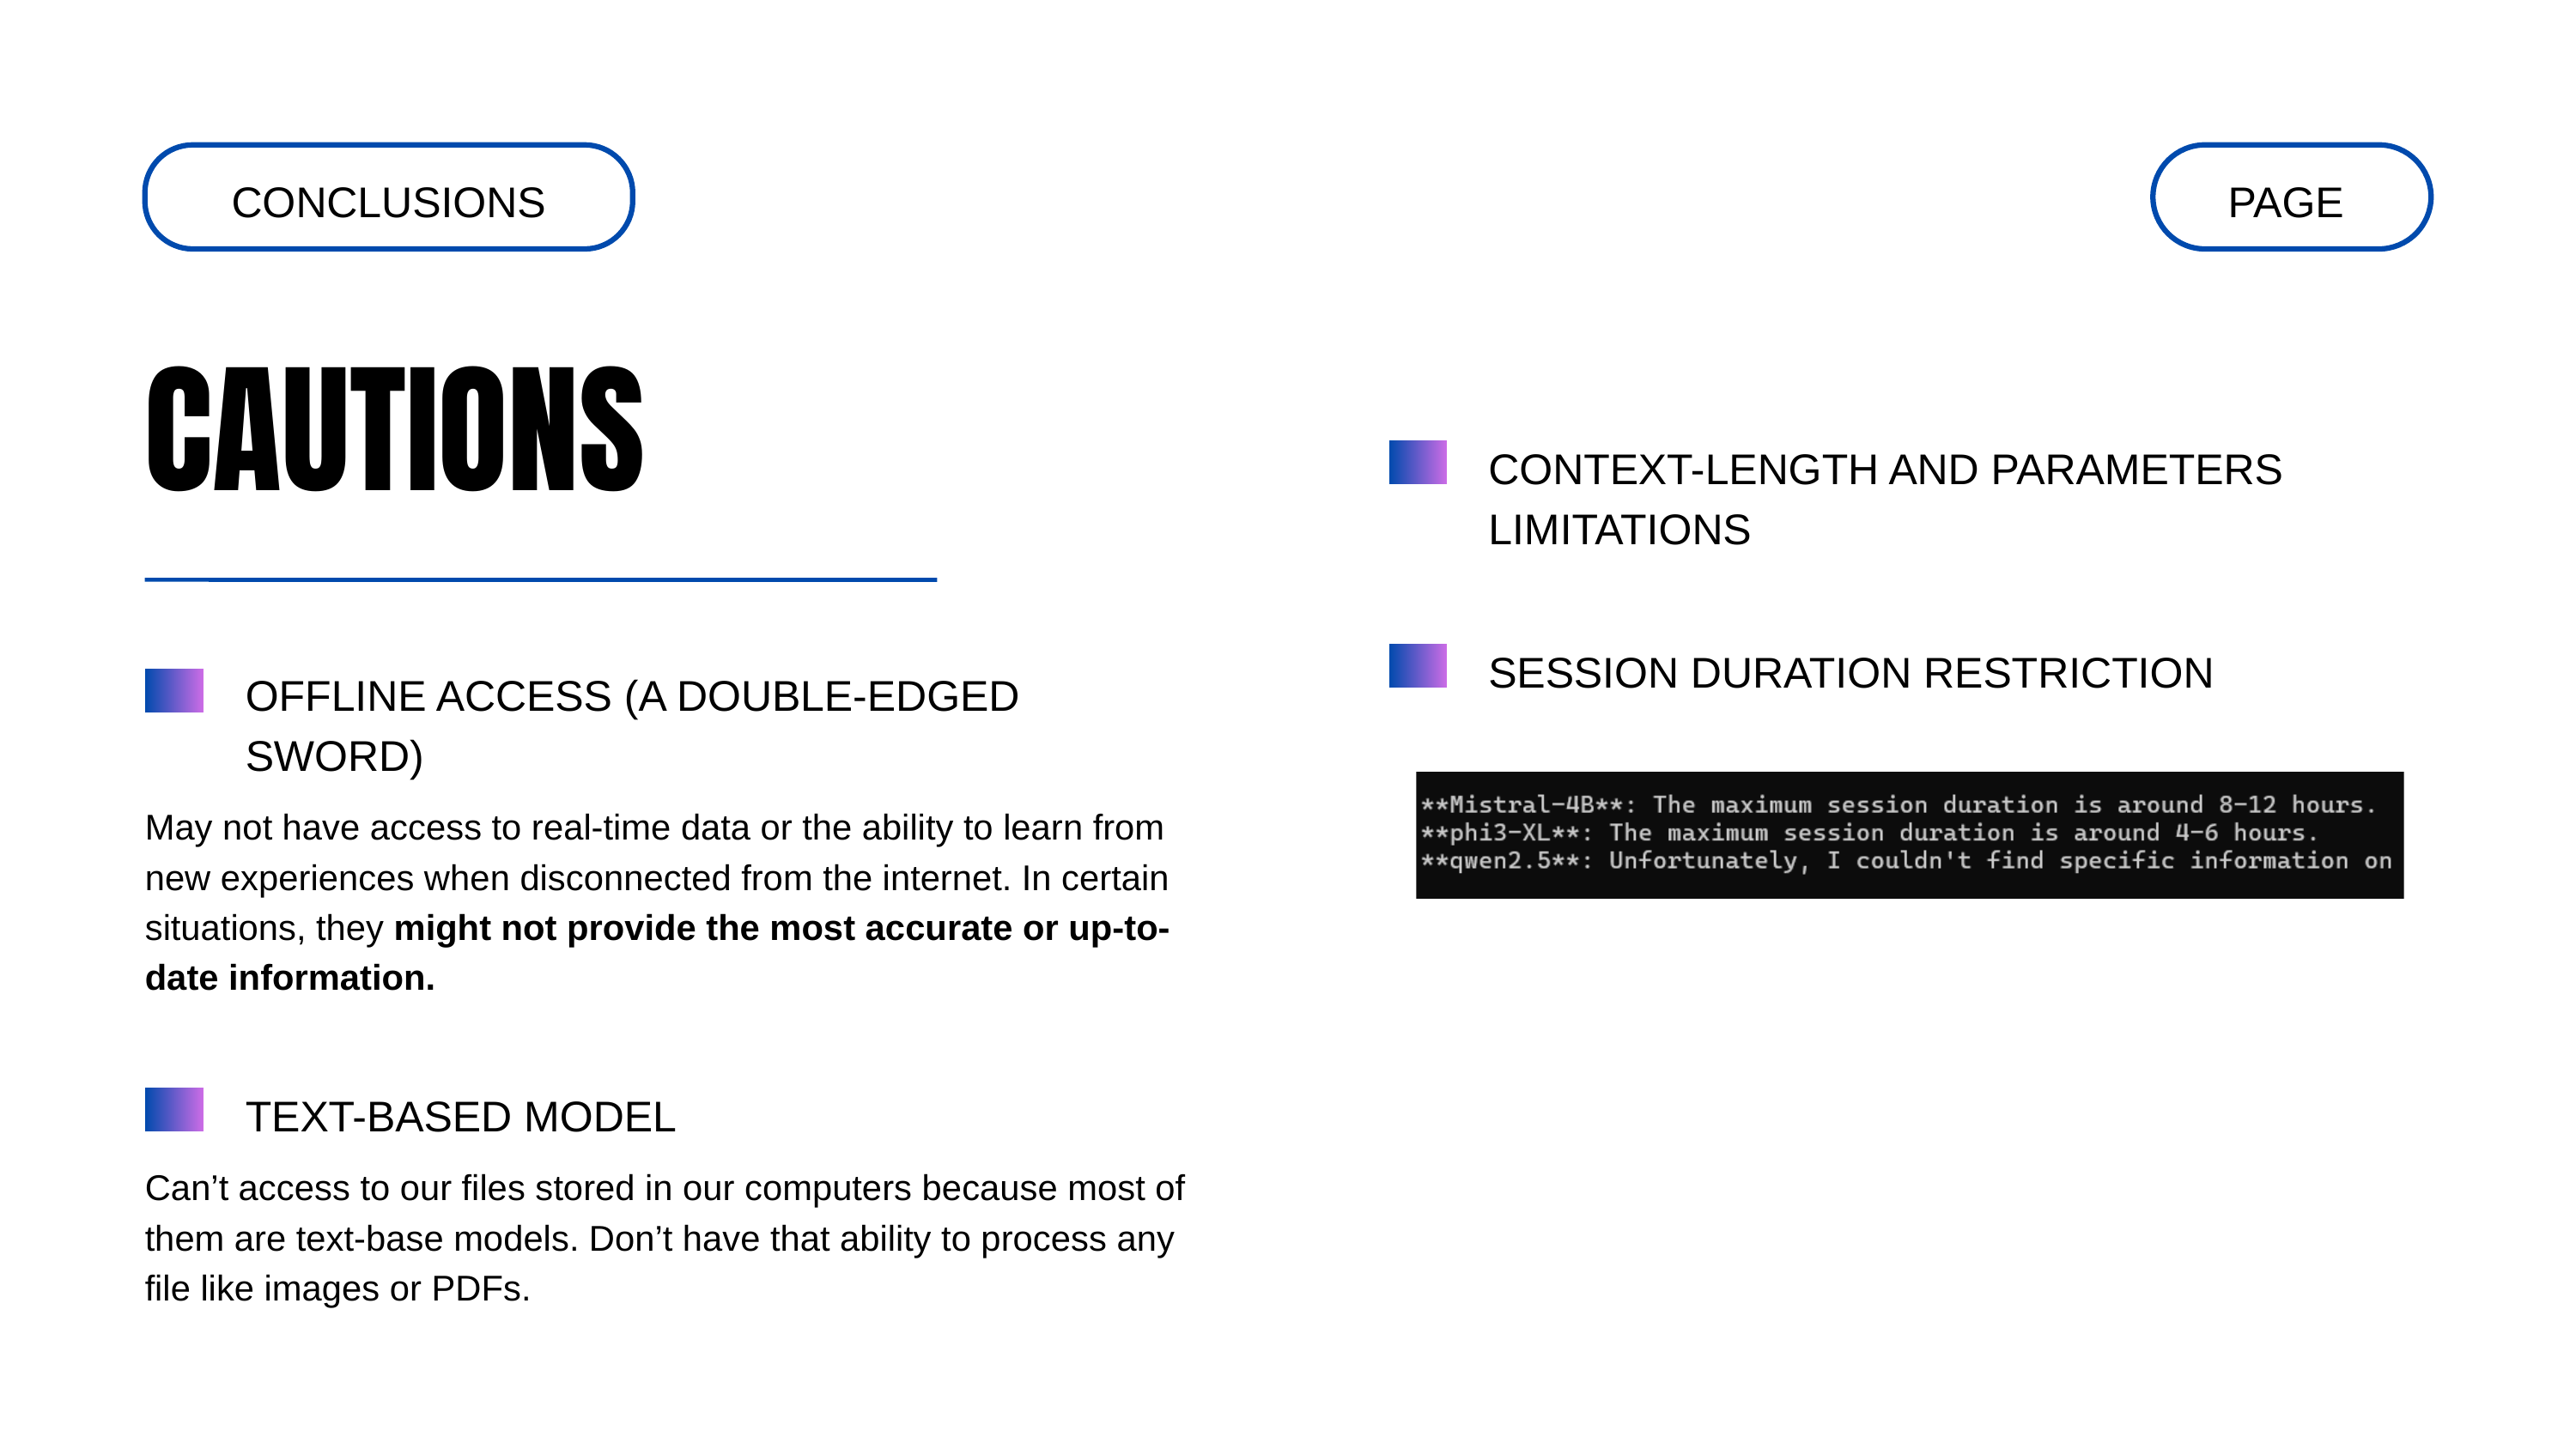

CONCLUSIONS
PAGE
CAUTIONS
CONTEXT-LENGTH AND PARAMETERS LIMITATIONS

SESSION DURATION RESTRICTION

OFFLINE ACCESS (A DOUBLE-EDGED SWORD)

May not have access to real-time data or the ability to learn from new experiences when disconnected from the internet. In certain situations, they might not provide the most accurate or up-to-date information.
TEXT-BASED MODEL

Can’t access to our files stored in our computers because most of them are text-base models. Don’t have that ability to process any file like images or PDFs.